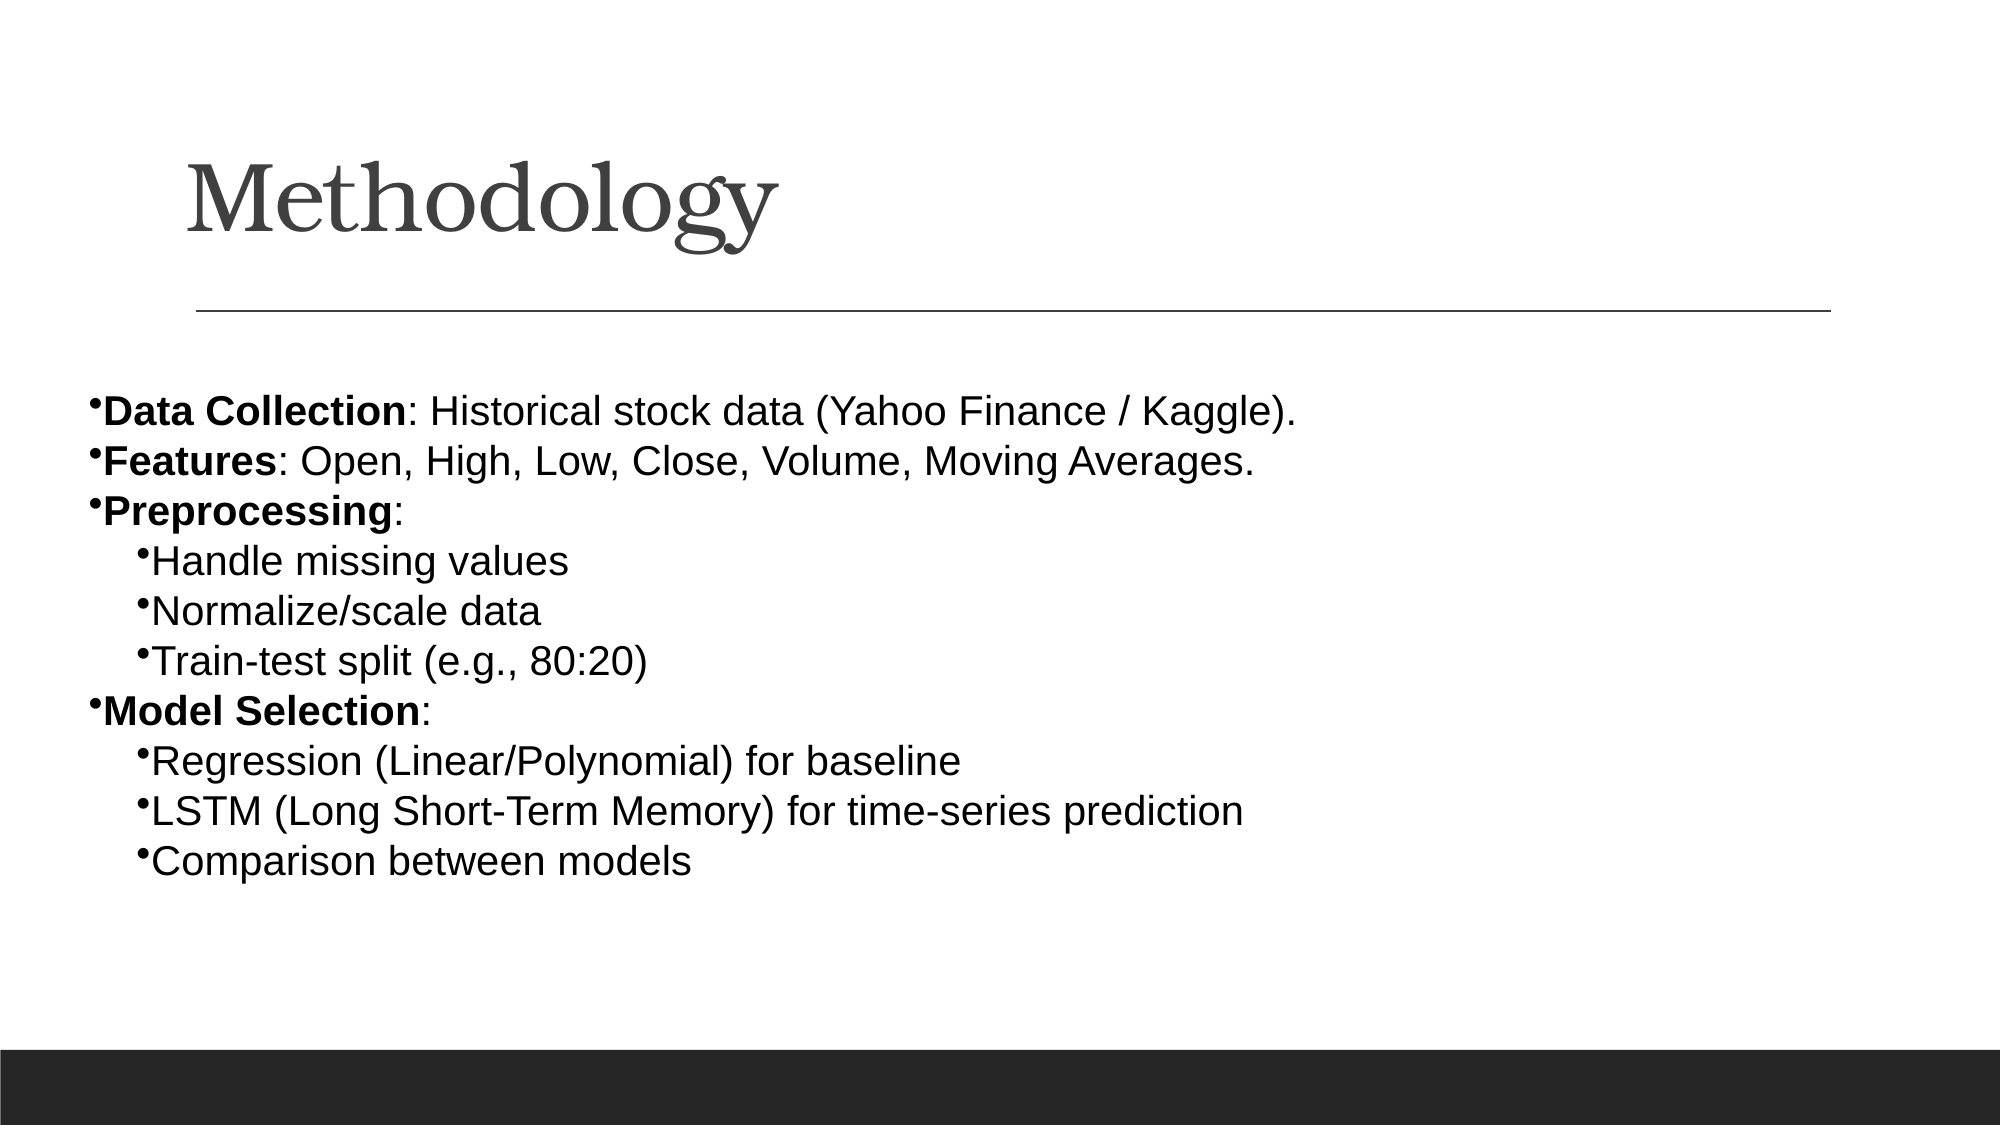

# Methodology
Data Collection: Historical stock data (Yahoo Finance / Kaggle).
Features: Open, High, Low, Close, Volume, Moving Averages.
Preprocessing:
Handle missing values
Normalize/scale data
Train-test split (e.g., 80:20)
Model Selection:
Regression (Linear/Polynomial) for baseline
LSTM (Long Short-Term Memory) for time-series prediction
Comparison between models